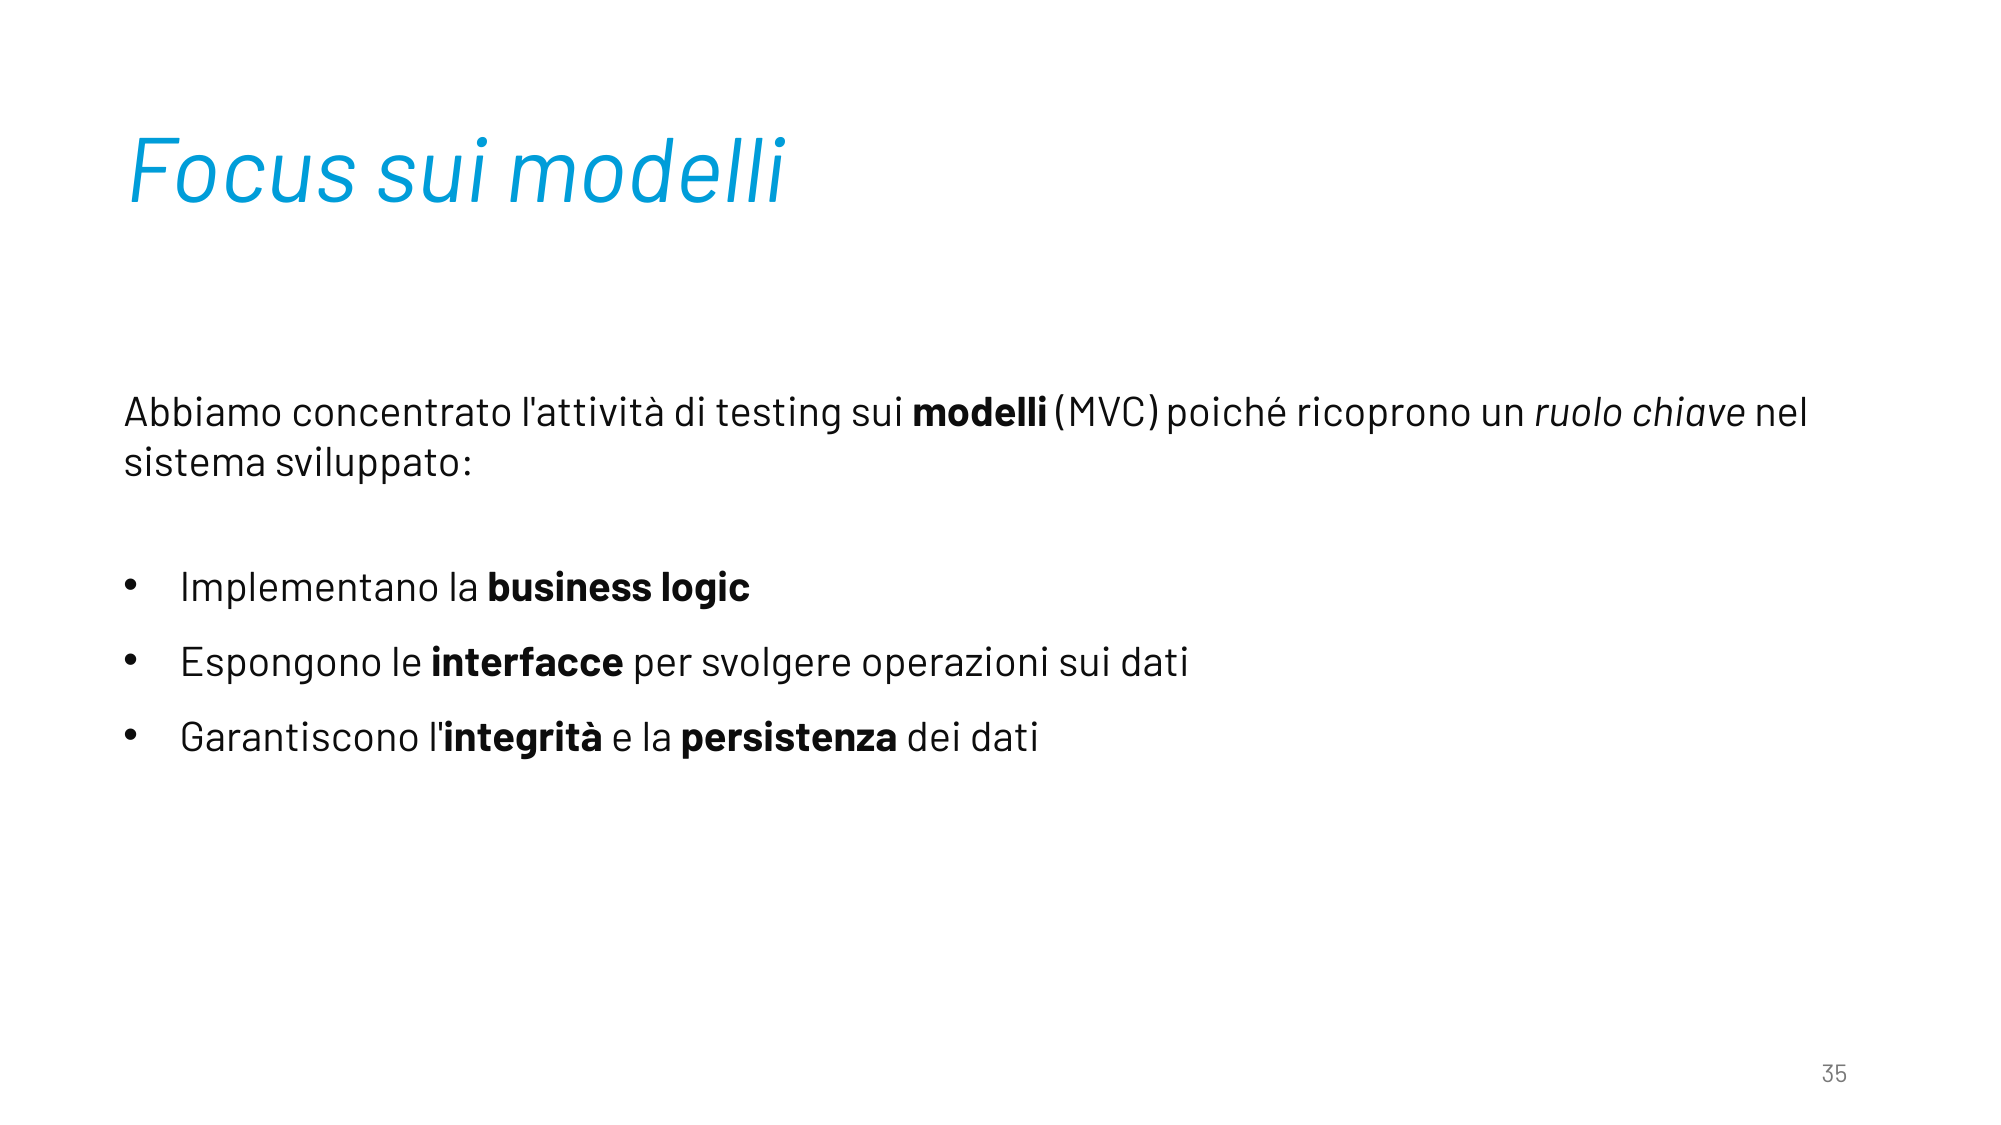

# Focus sui modelli
Abbiamo concentrato l'attività di testing sui modelli (MVC) poiché ricoprono un ruolo chiave nel sistema sviluppato:

Implementano la business logic
Espongono le interfacce per svolgere operazioni sui dati
Garantiscono l'integrità e la persistenza dei dati

35